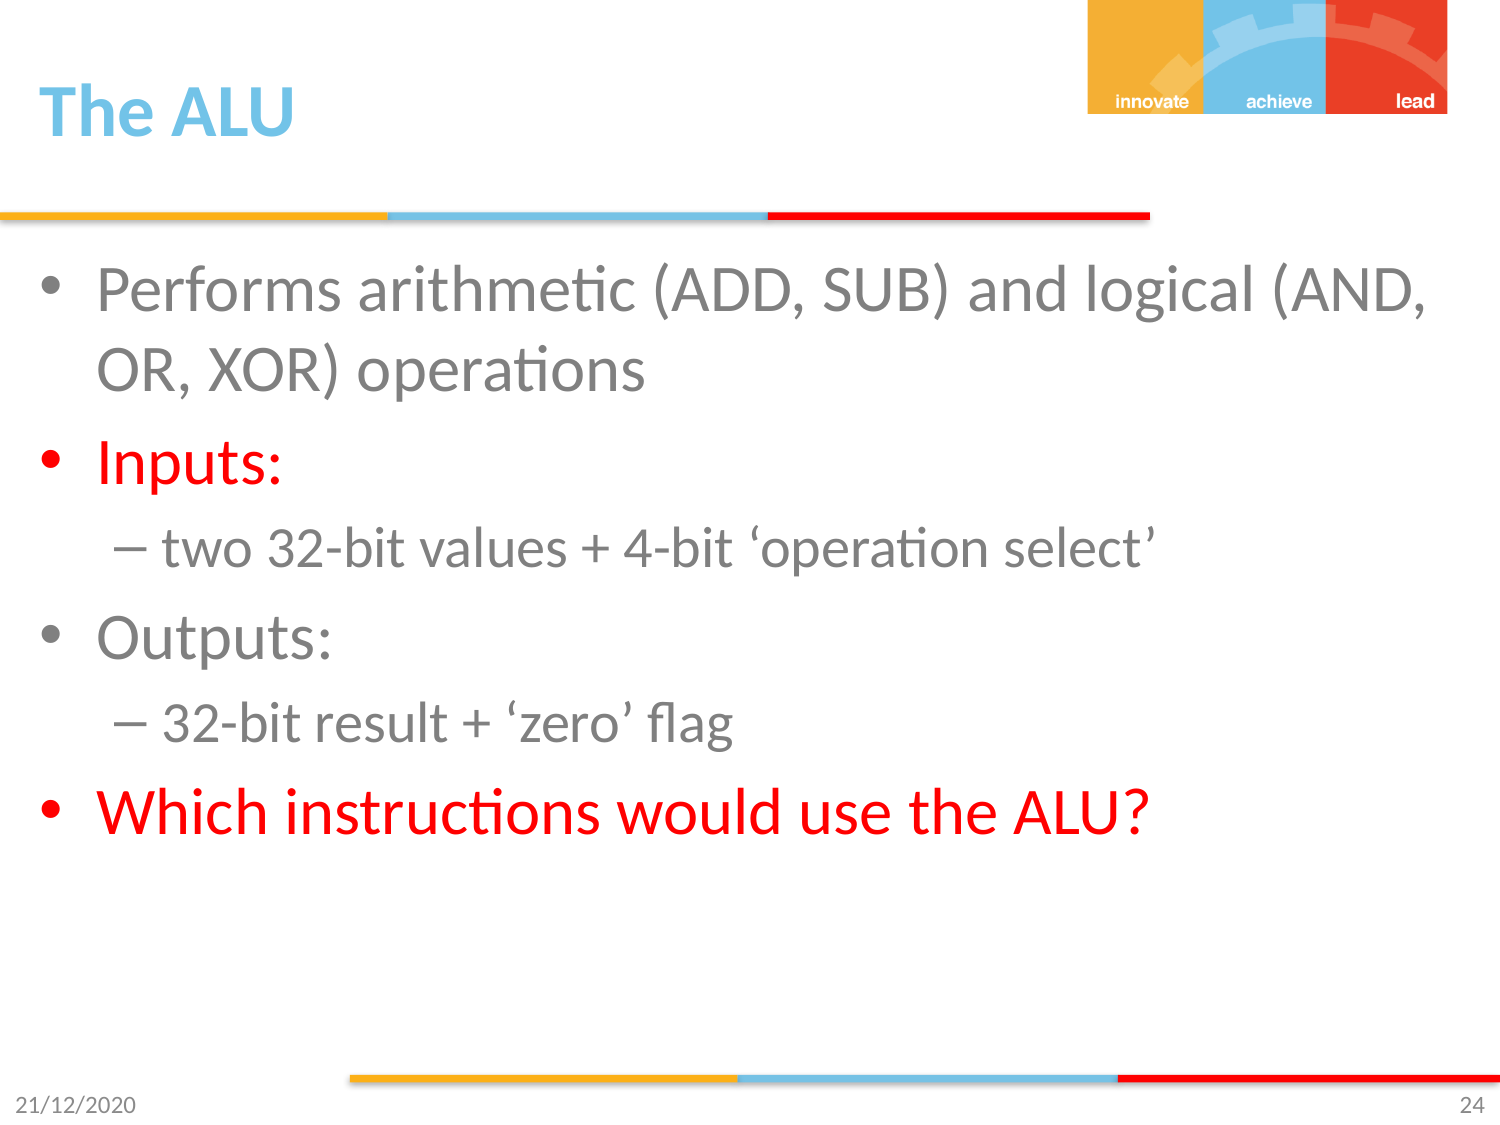

# The ALU
Performs arithmetic (ADD, SUB) and logical (AND, OR, XOR) operations
Inputs:
two 32-bit values + 4-bit ‘operation select’
Outputs:
32-bit result + ‘zero’ flag
Which instructions would use the ALU?
21/12/2020
24